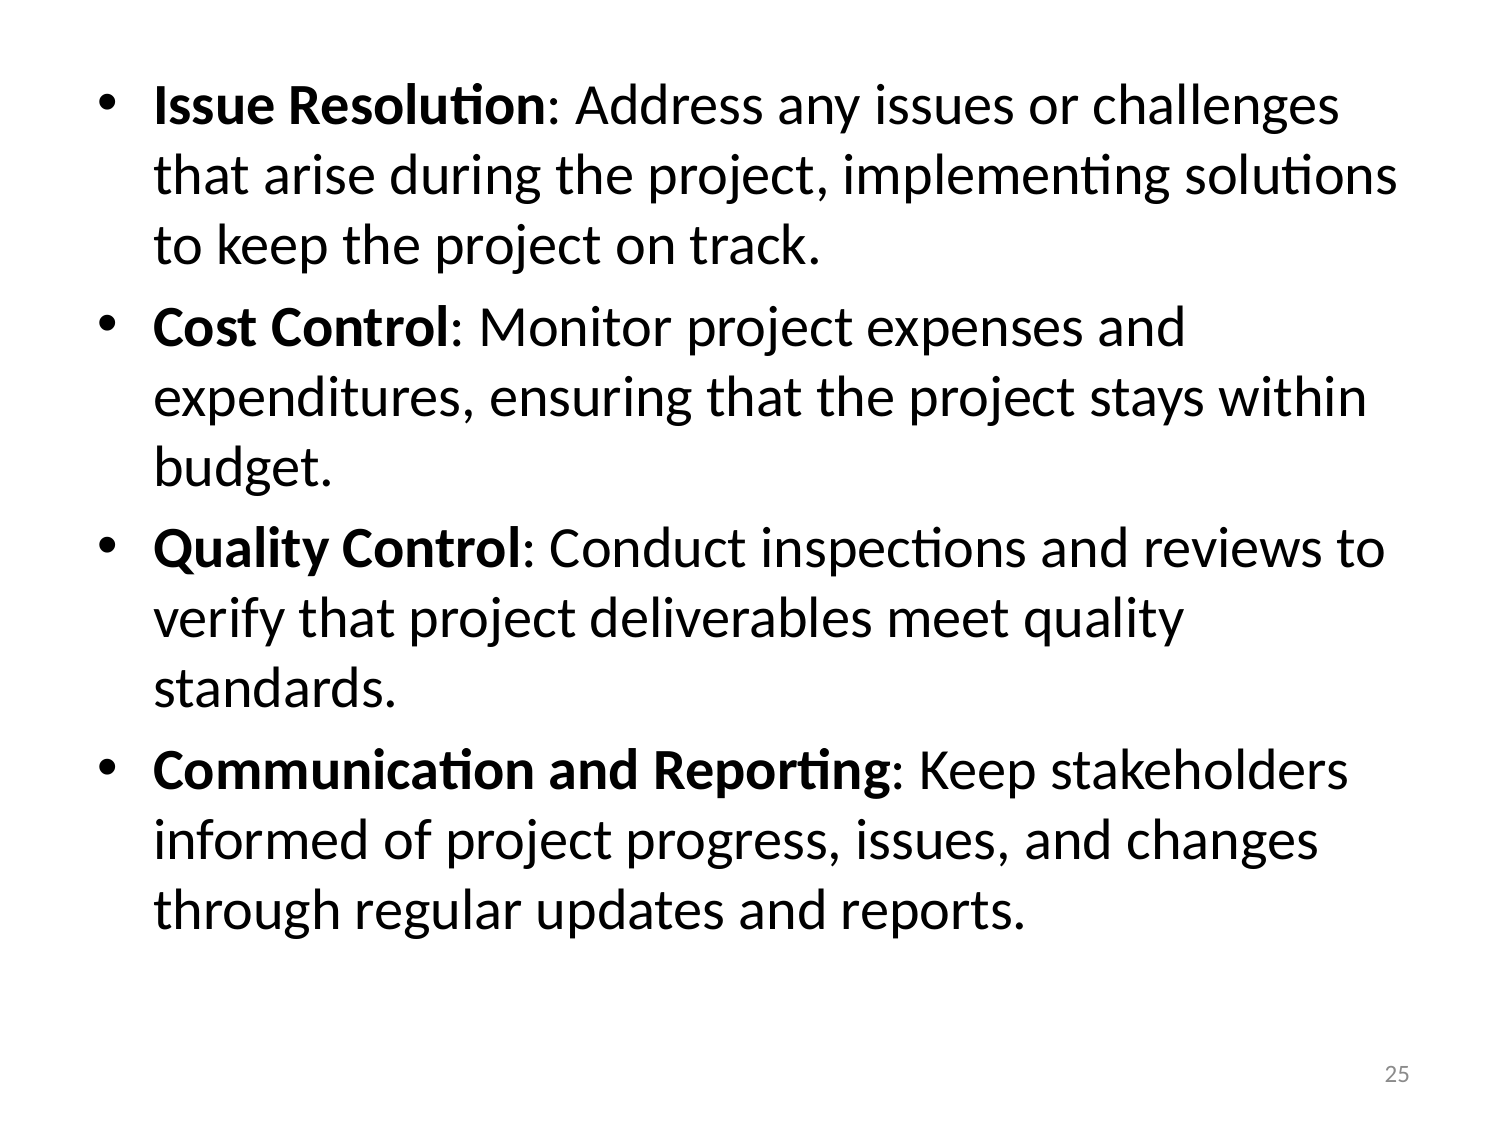

Issue Resolution: Address any issues or challenges that arise during the project, implementing solutions to keep the project on track.
Cost Control: Monitor project expenses and expenditures, ensuring that the project stays within budget.
Quality Control: Conduct inspections and reviews to verify that project deliverables meet quality standards.
Communication and Reporting: Keep stakeholders informed of project progress, issues, and changes through regular updates and reports.

25